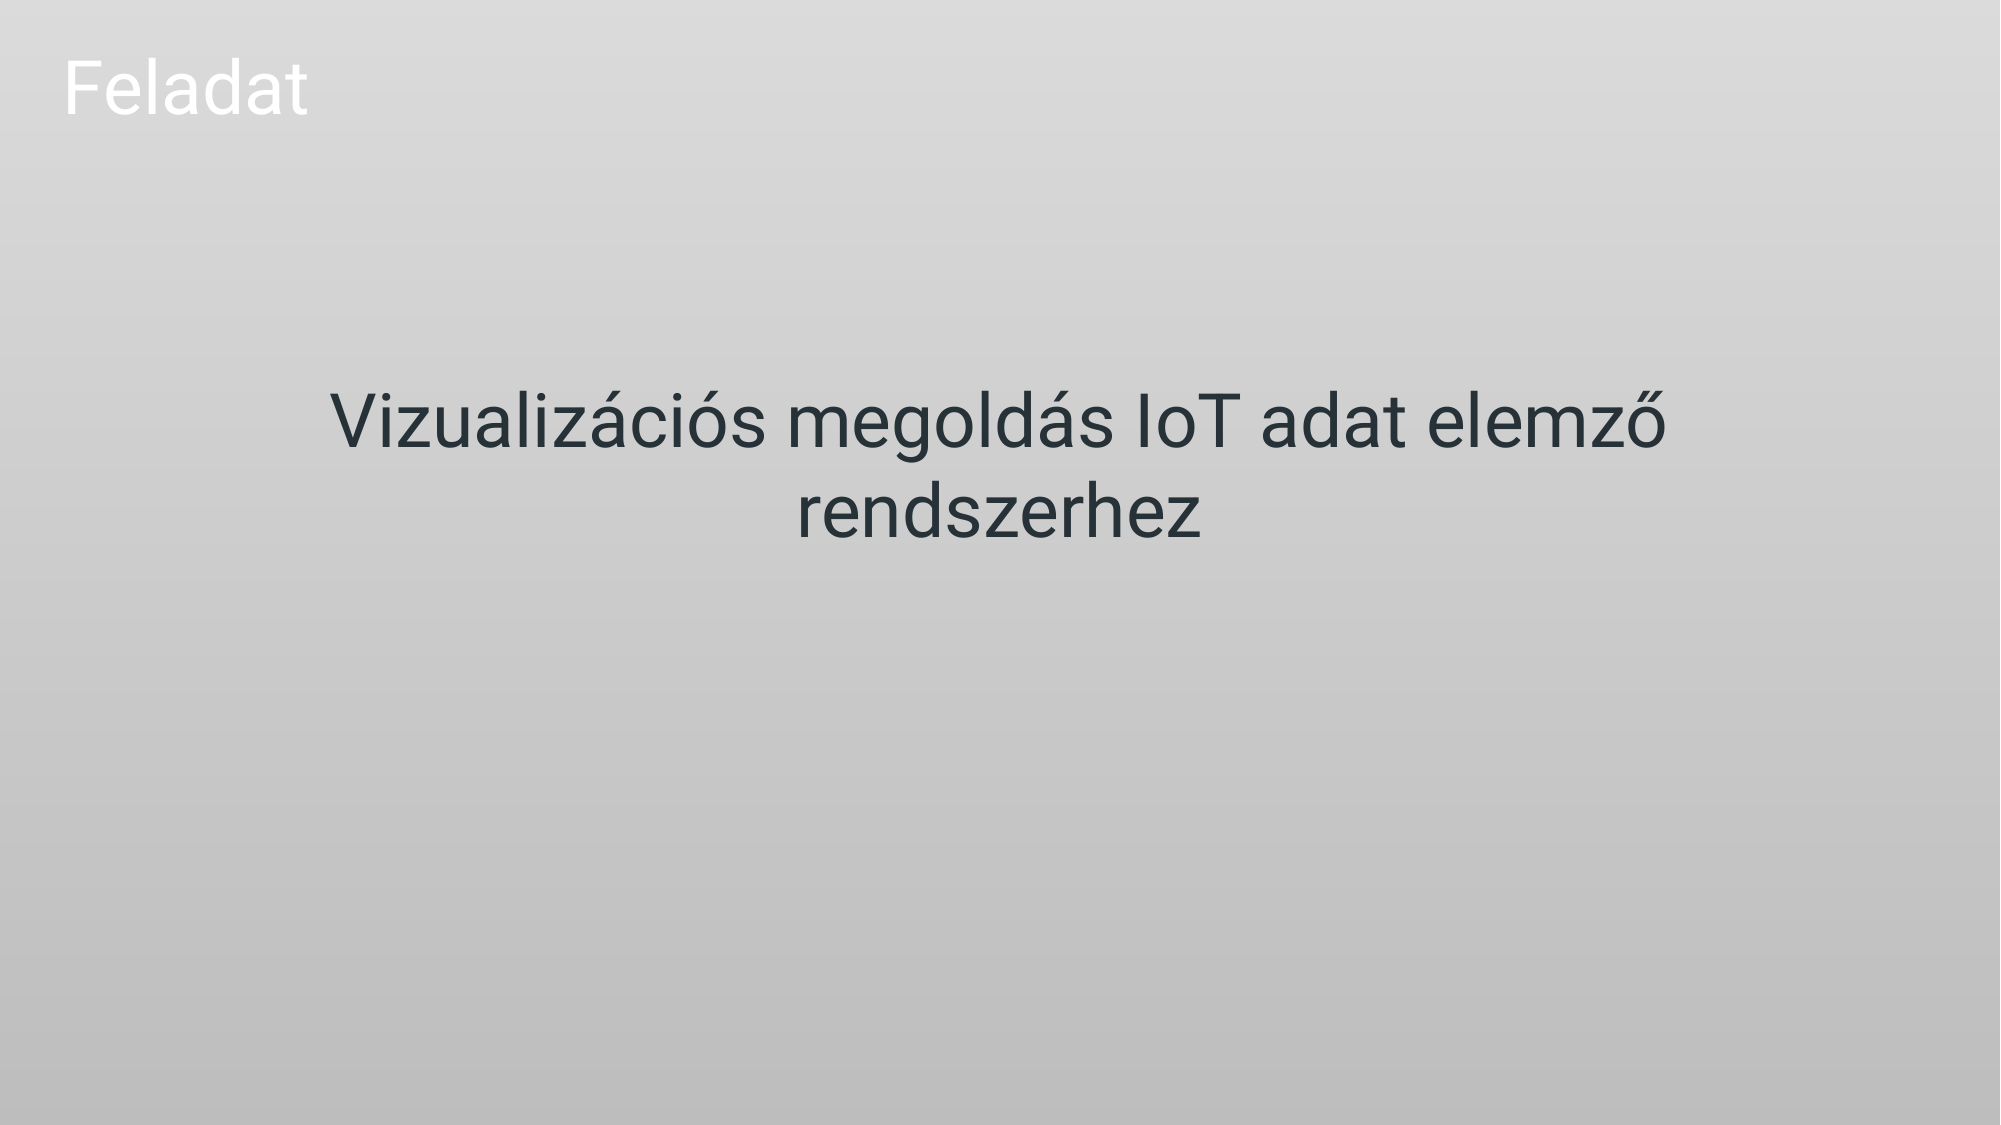

Feladat
Vizualizációs megoldás IoT adat elemző rendszerhez